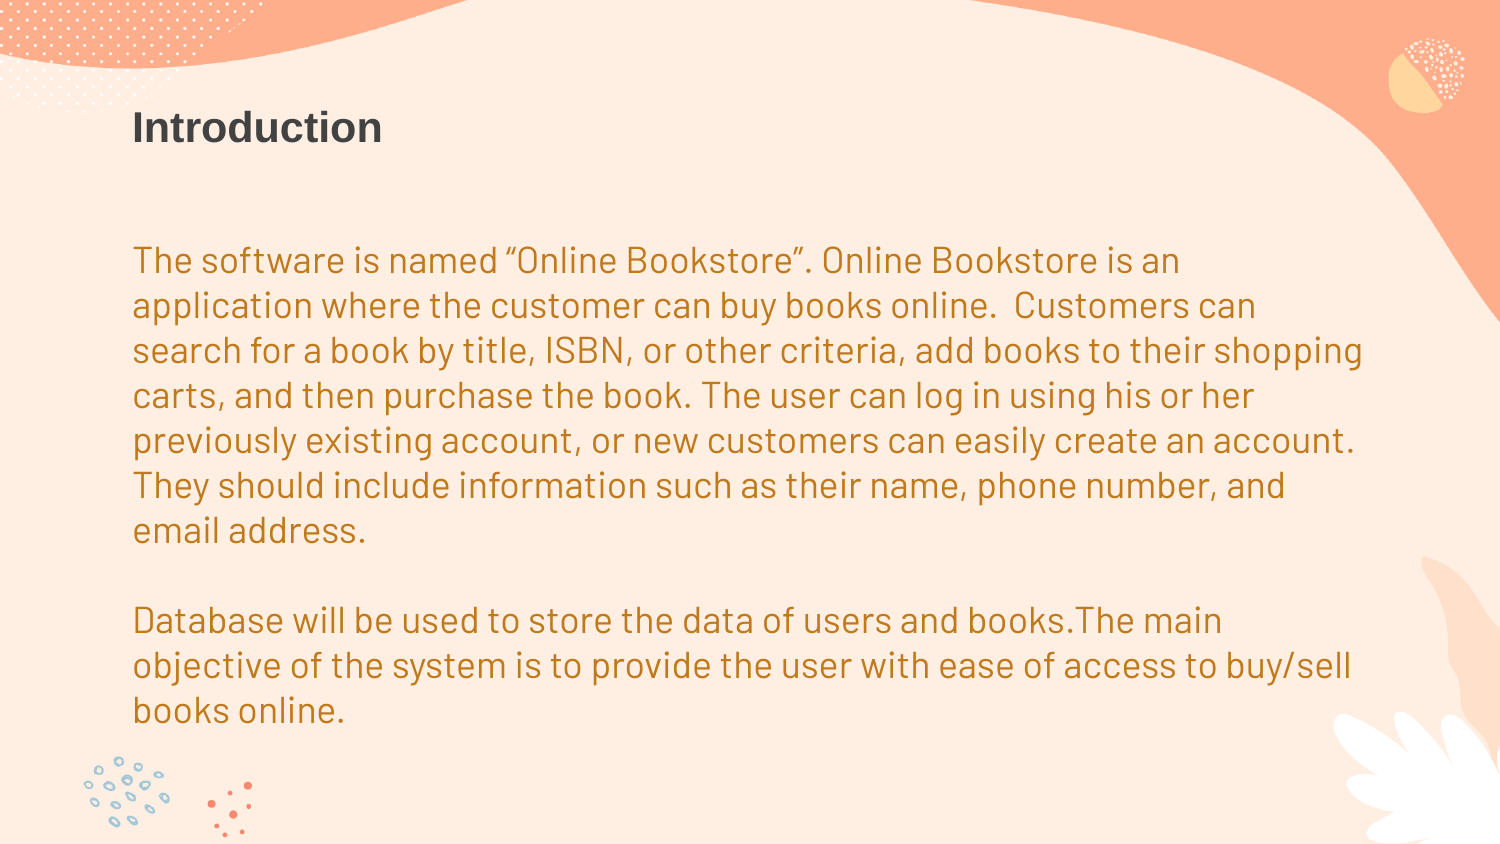

# Introduction
The software is named “Online Bookstore”. Online Bookstore is an application where the customer can buy books online.  Customers can search for a book by title, ISBN, or other criteria, add books to their shopping carts, and then purchase the book. The user can log in using his or her previously existing account, or new customers can easily create an account. They should include information such as their name, phone number, and email address.

Database will be used to store the data of users and books.The main objective of the system is to provide the user with ease of access to buy/sell books online.